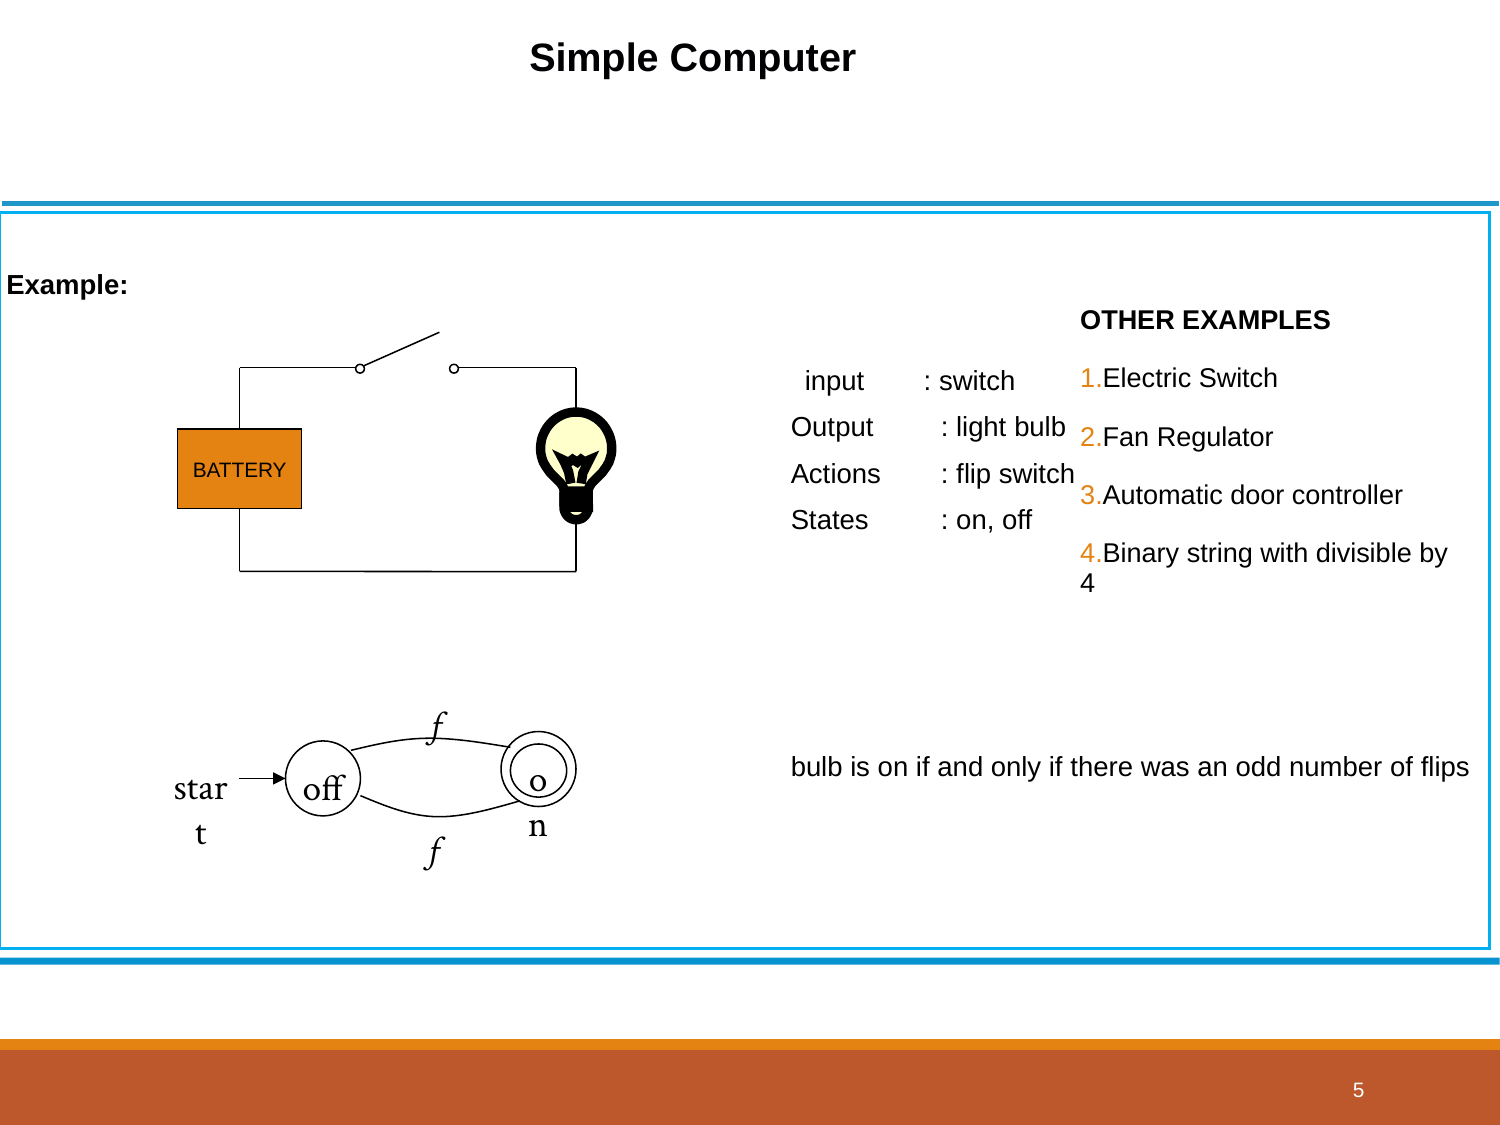

Simple Computer

Example:

		    input	: switch
Output	: light bulb
Actions	: flip switch
States	: on, off

bulb is on if and only if there was an odd number of flips

OTHER EXAMPLES
Electric Switch
Fan Regulator
Automatic door controller
Binary string with divisible by 4

BATTERY
f

on
start
off

f

5